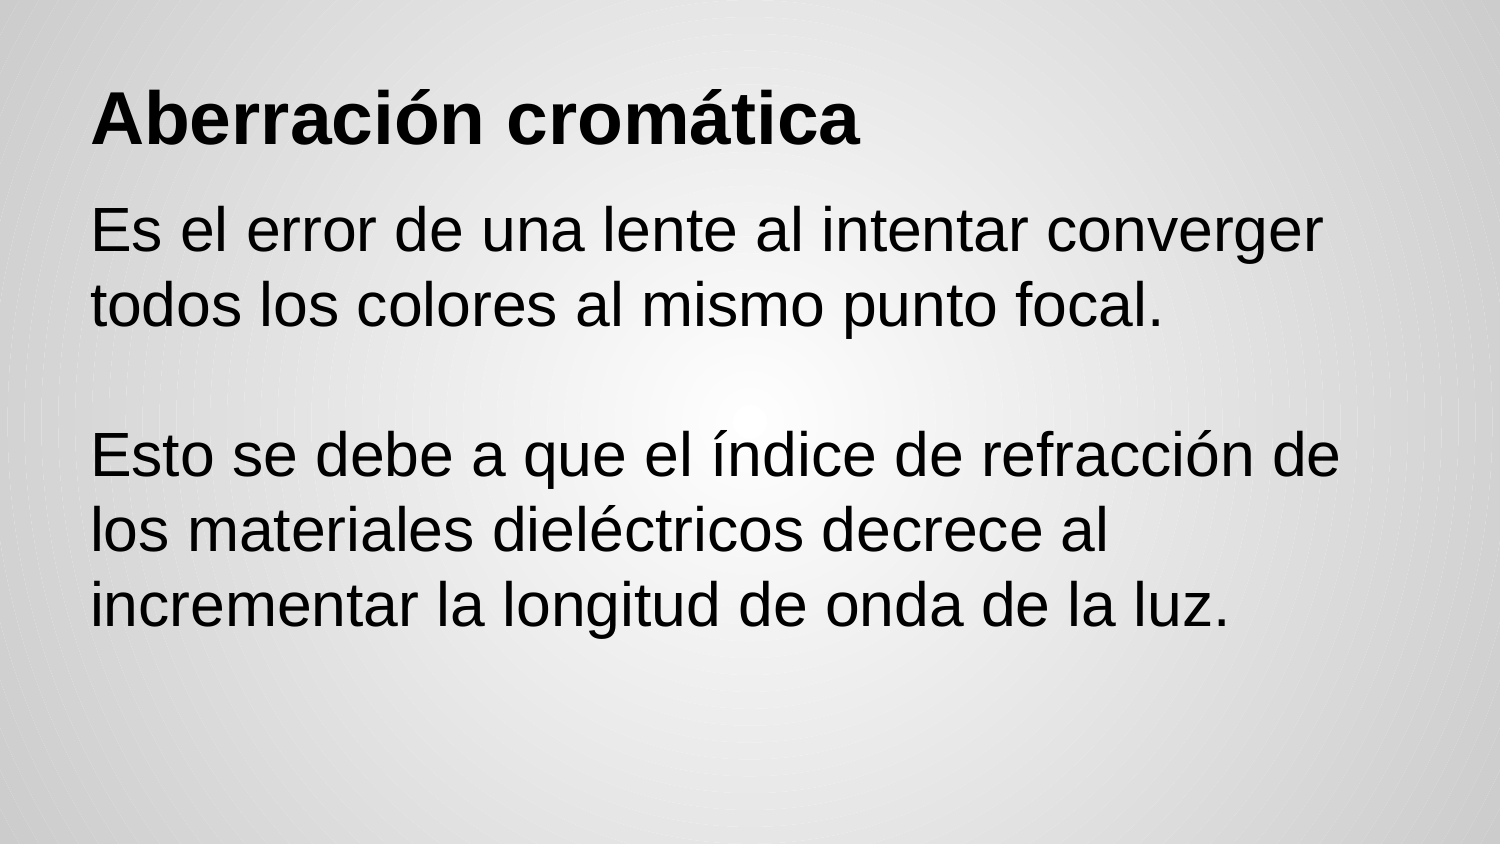

# Aberración cromática
Es el error de una lente al intentar converger todos los colores al mismo punto focal.

Esto se debe a que el índice de refracción de los materiales dieléctricos decrece al incrementar la longitud de onda de la luz.